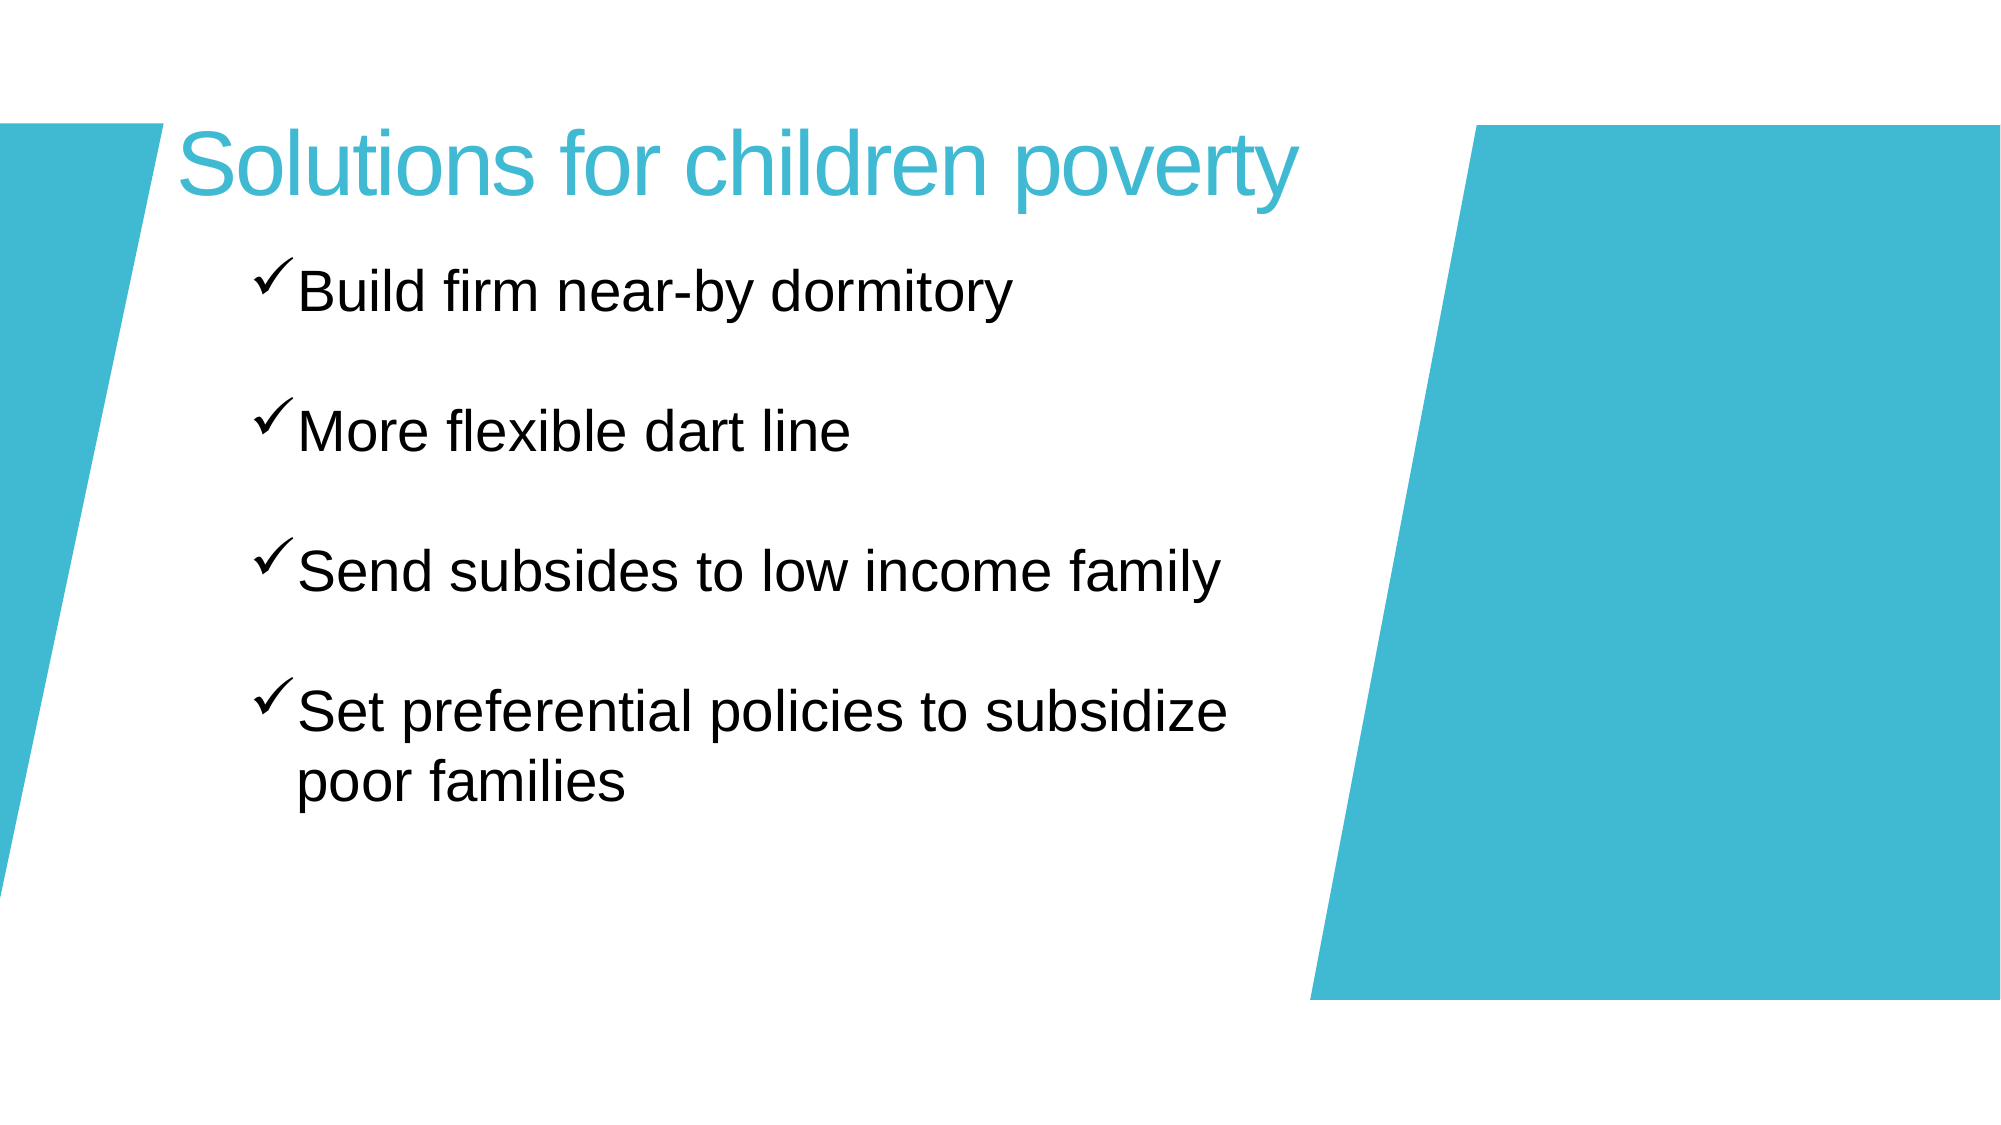

# Solutions for children poverty

Build firm near-by dormitory

More flexible dart line

Send subsides to low income family

Set preferential policies to subsidize poor families